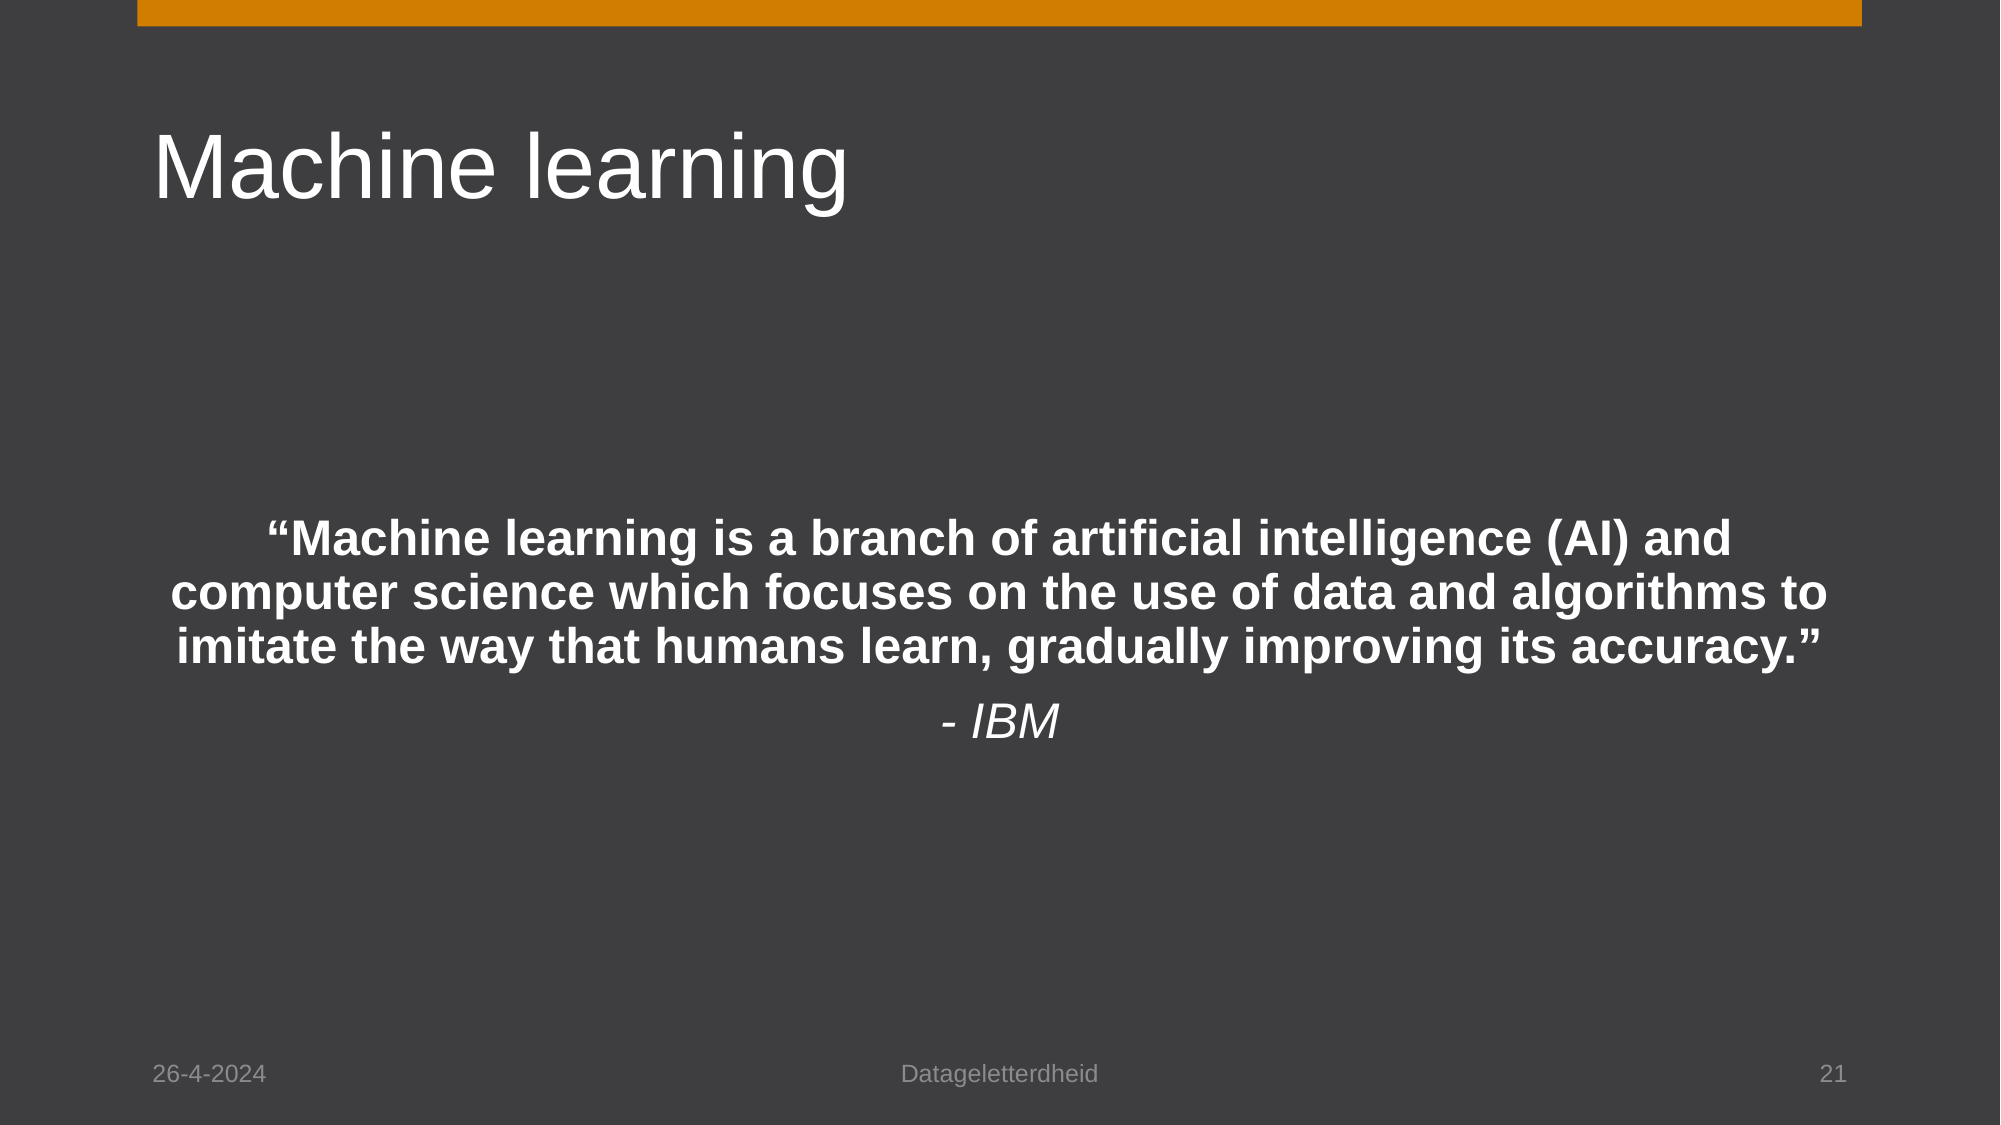

# Machine learning

“Machine learning is a branch of artificial intelligence (AI) and computer science which focuses on the use of data and algorithms to imitate the way that humans learn, gradually improving its accuracy.”
- IBM
26-4-2024
Datageletterdheid
21